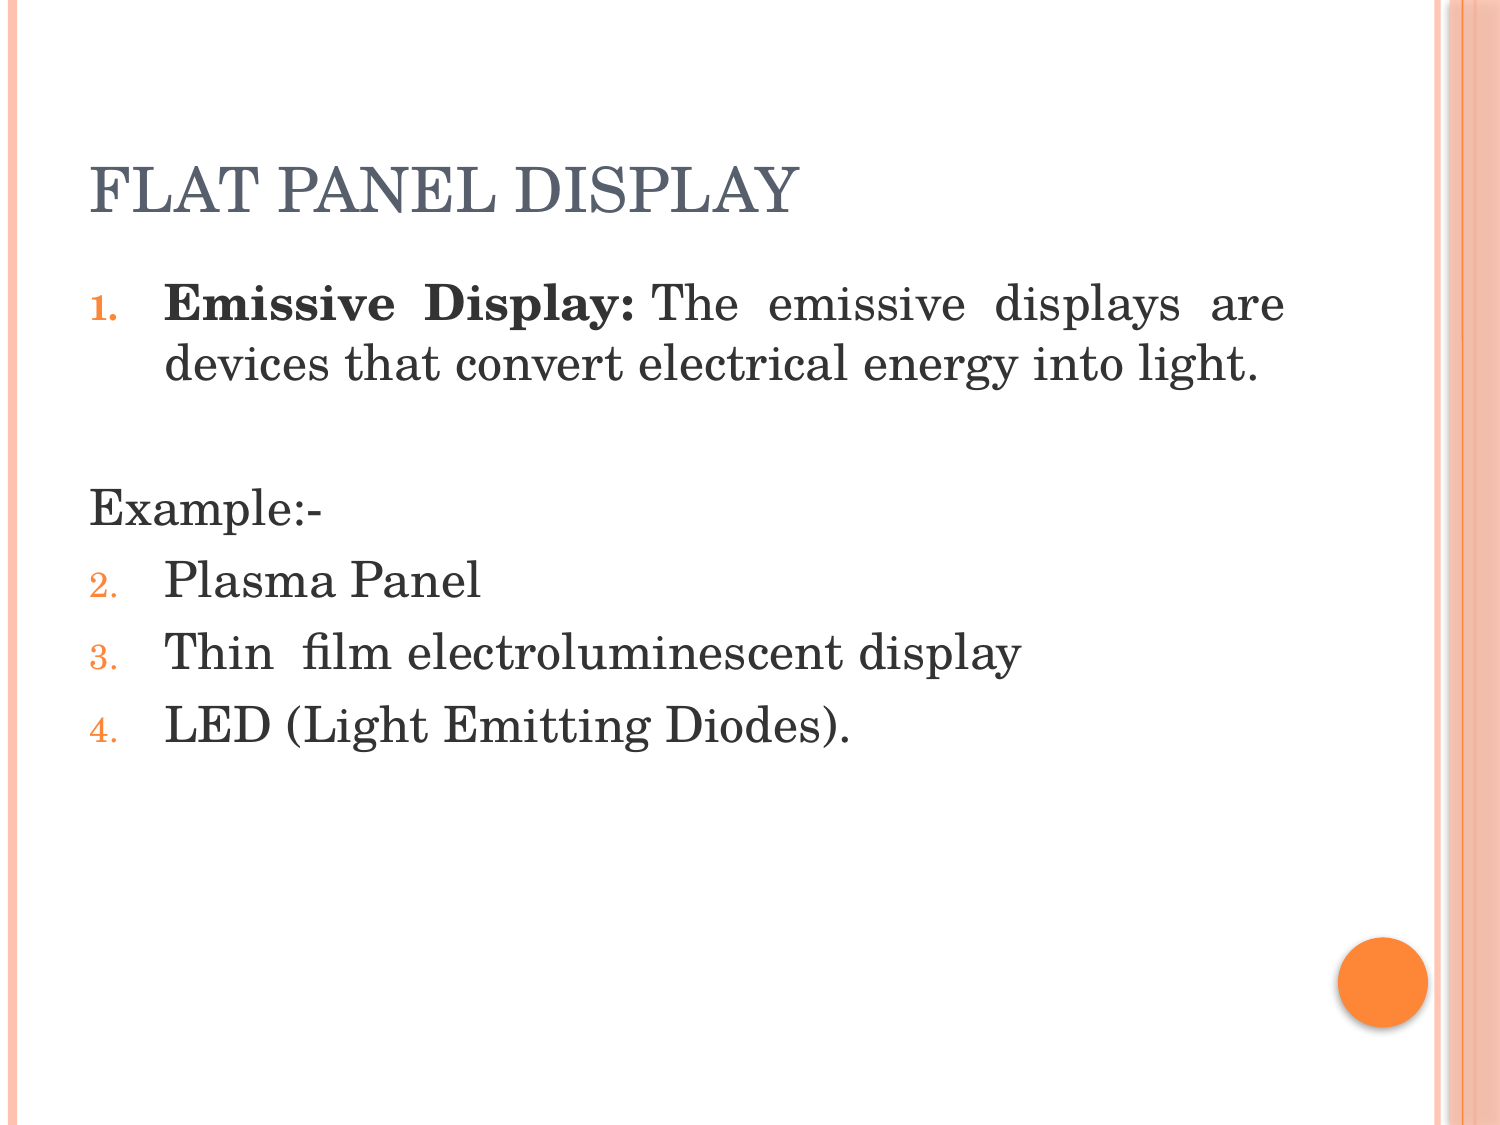

# Flat panel display
Emissive Display: The emissive displays are devices that convert electrical energy into light.

Example:-
Plasma Panel
Thin  film electroluminescent display
LED (Light Emitting Diodes).